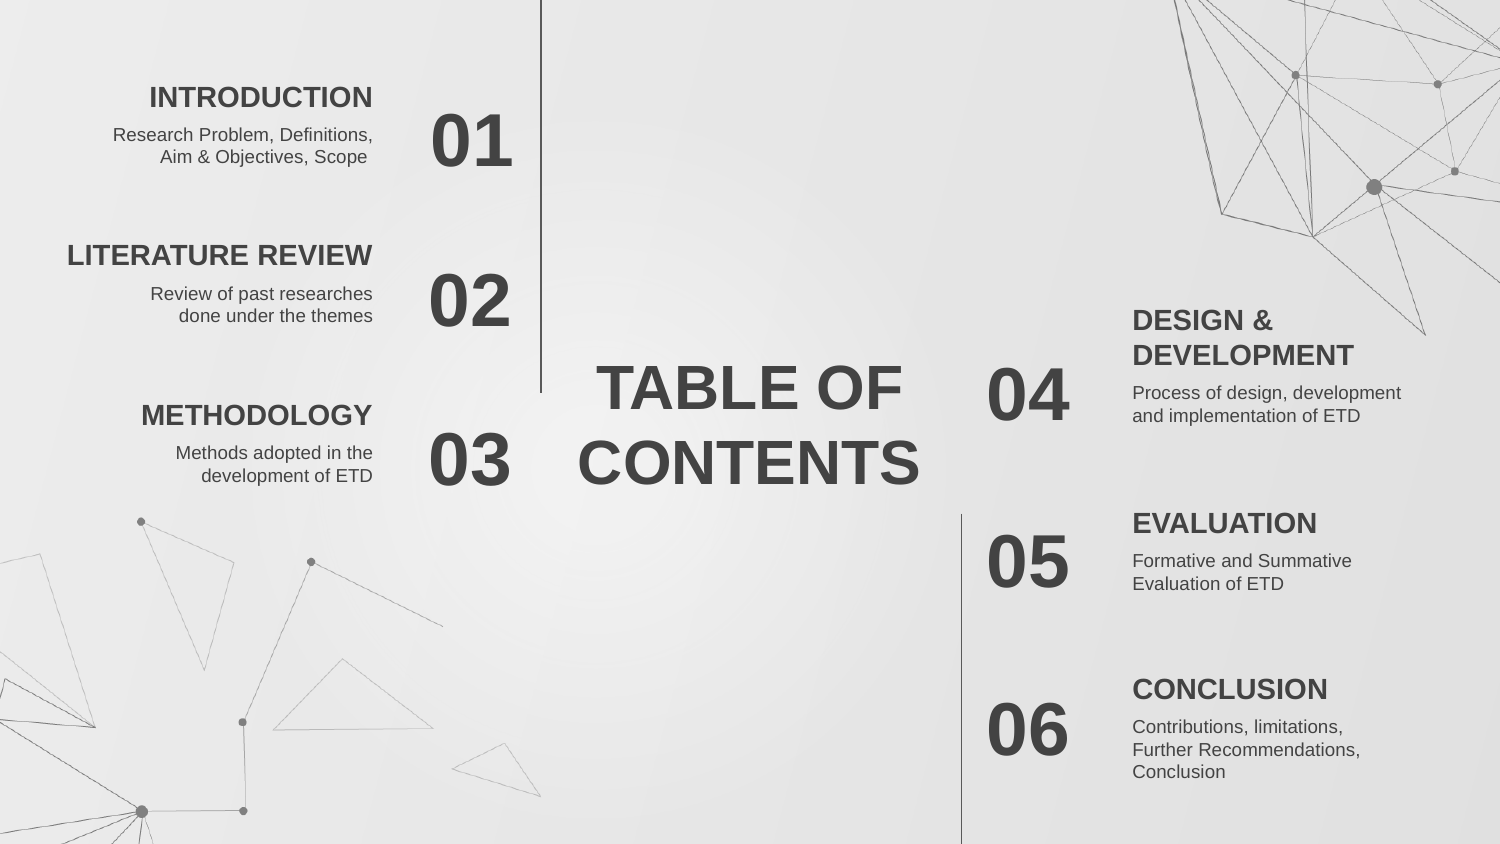

INTRODUCTION
01
Research Problem, Definitions, Aim & Objectives, Scope
LITERATURE REVIEW
02
Review of past researches done under the themes
DESIGN & DEVELOPMENT
04
# TABLE OF CONTENTS
METHODOLOGY
Process of design, development and implementation of ETD
03
Methods adopted in the development of ETD
EVALUATION
05
Formative and Summative Evaluation of ETD
CONCLUSION
06
Contributions, limitations, Further Recommendations, Conclusion